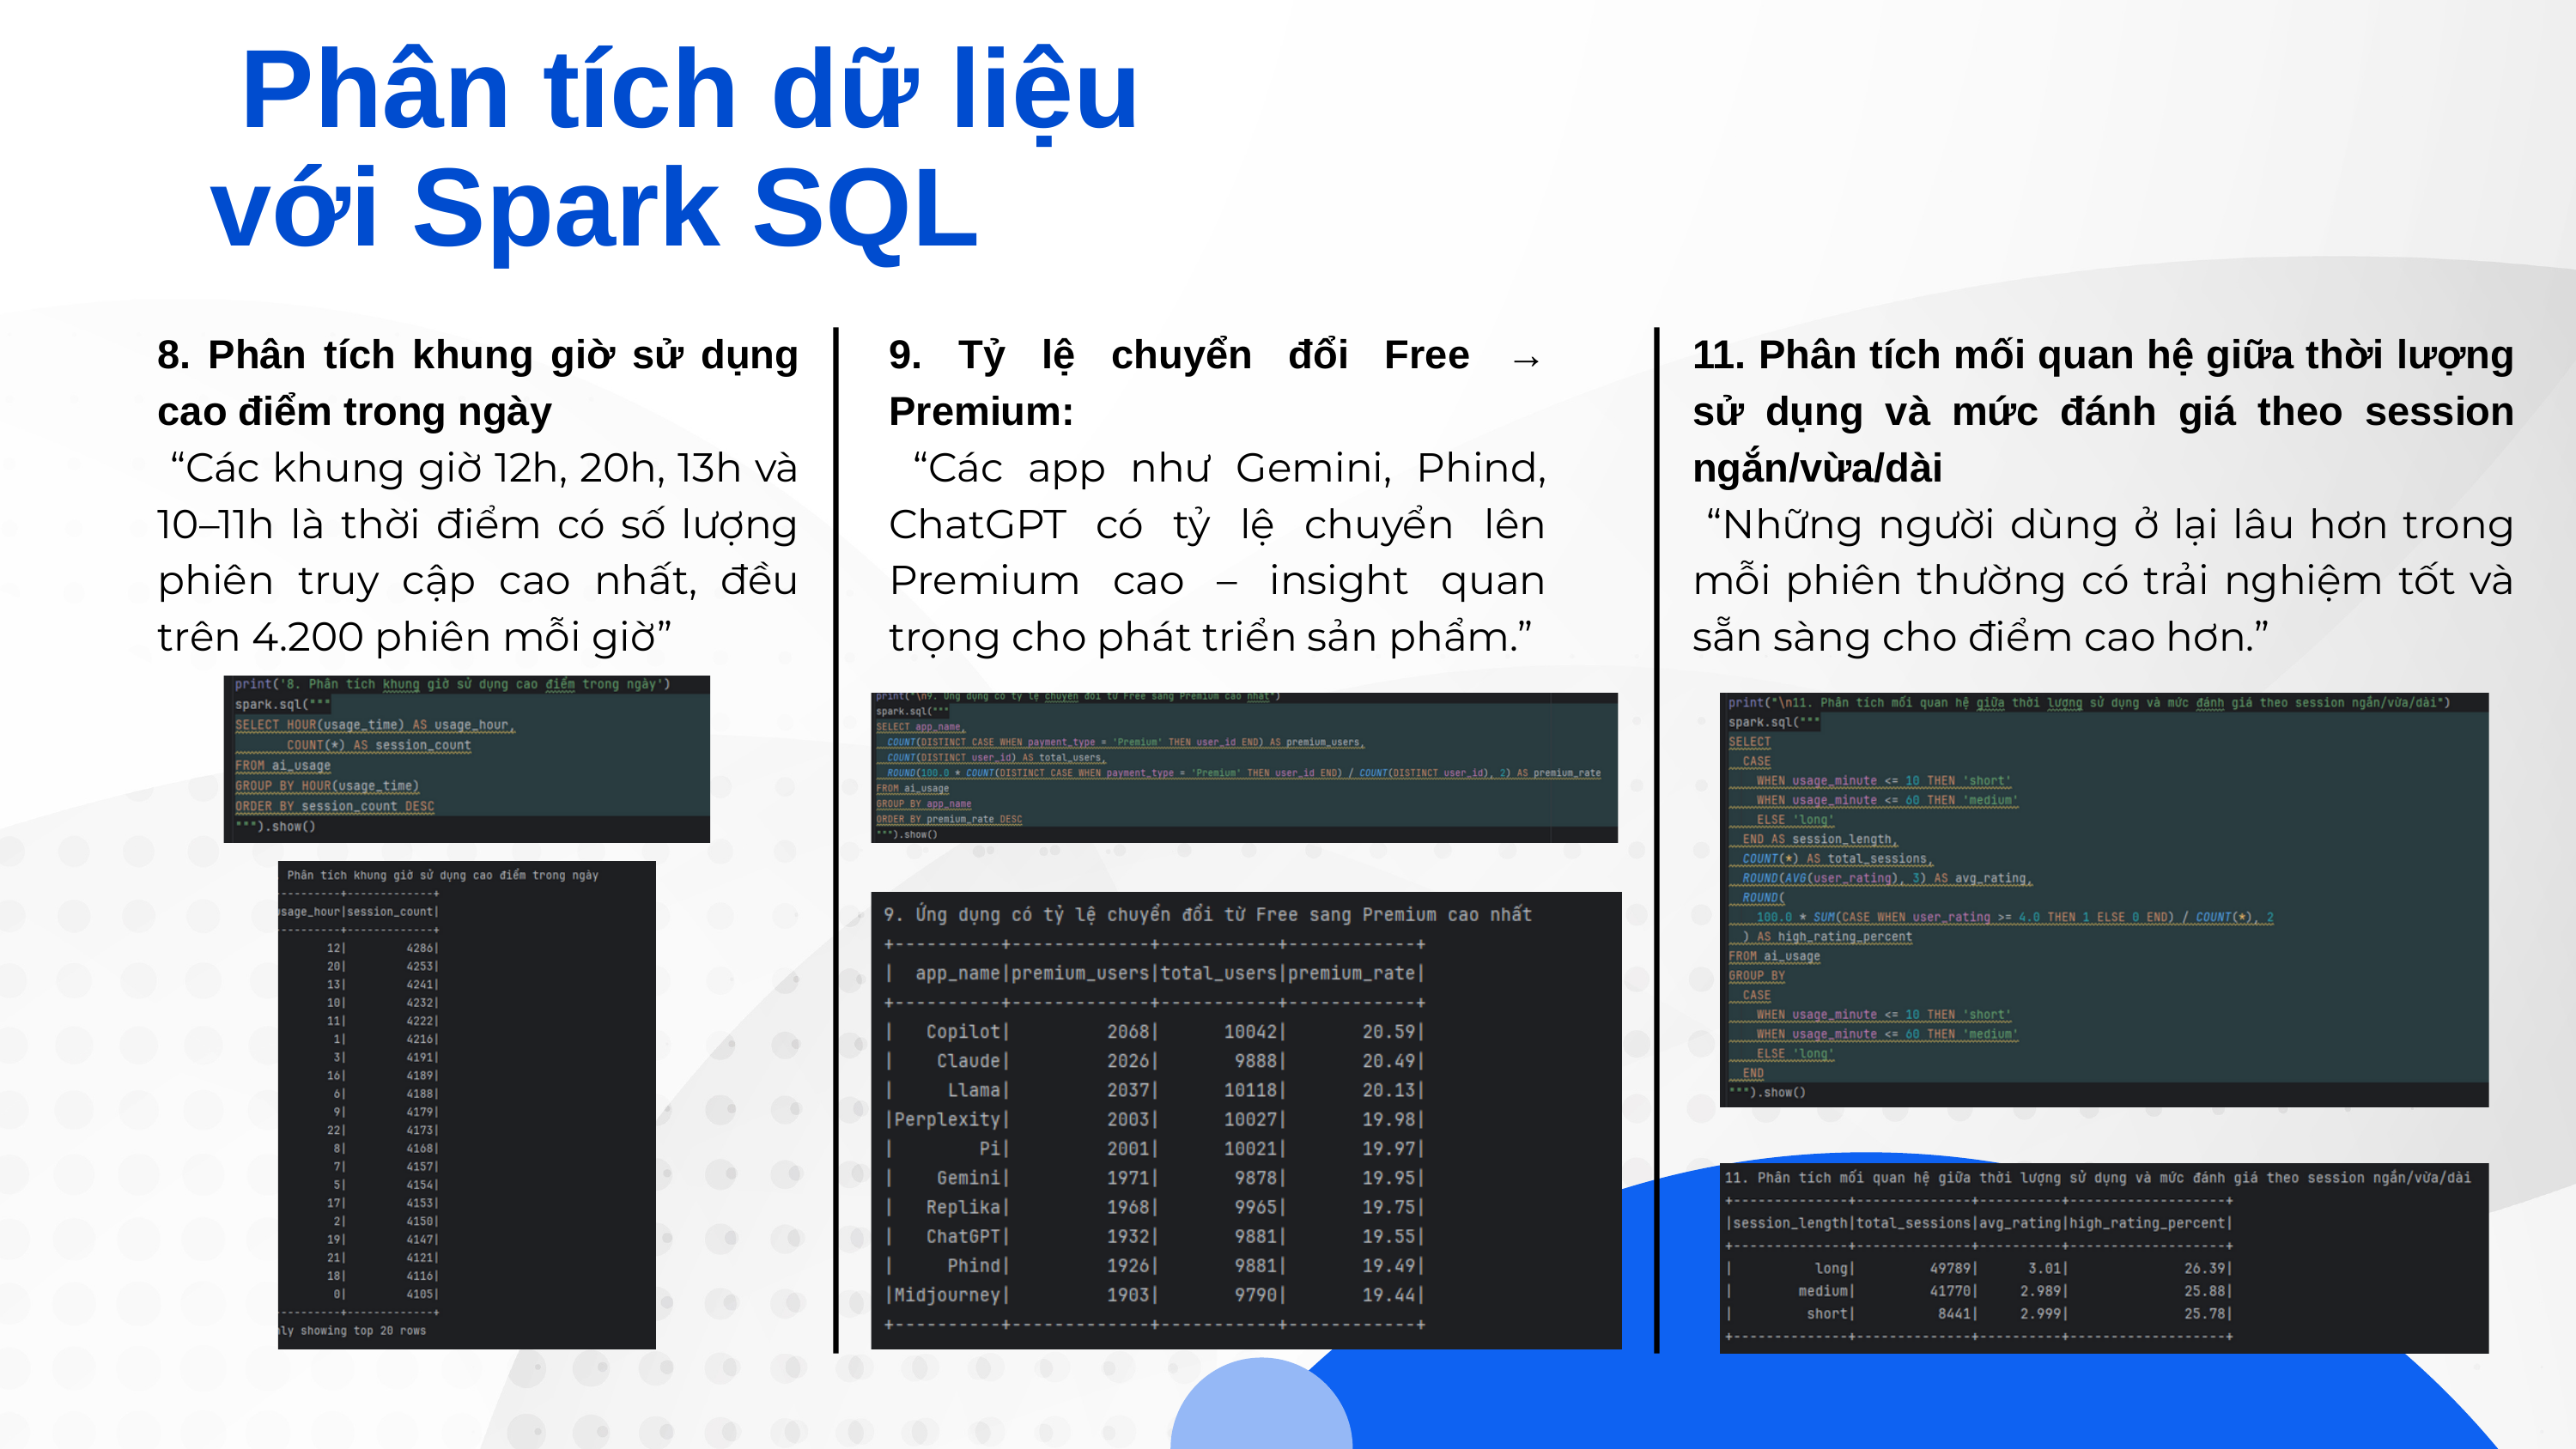

Phân tích dữ liệu với Spark SQL
8. Phân tích khung giờ sử dụng cao điểm trong ngày
 “Các khung giờ 12h, 20h, 13h và 10–11h là thời điểm có số lượng phiên truy cập cao nhất, đều trên 4.200 phiên mỗi giờ”
9. Tỷ lệ chuyển đổi Free → Premium:
 “Các app như Gemini, Phind, ChatGPT có tỷ lệ chuyển lên Premium cao – insight quan trọng cho phát triển sản phẩm.”

11. Phân tích mối quan hệ giữa thời lượng sử dụng và mức đánh giá theo session ngắn/vừa/dài
 “Những người dùng ở lại lâu hơn trong mỗi phiên thường có trải nghiệm tốt và sẵn sàng cho điểm cao hơn.”